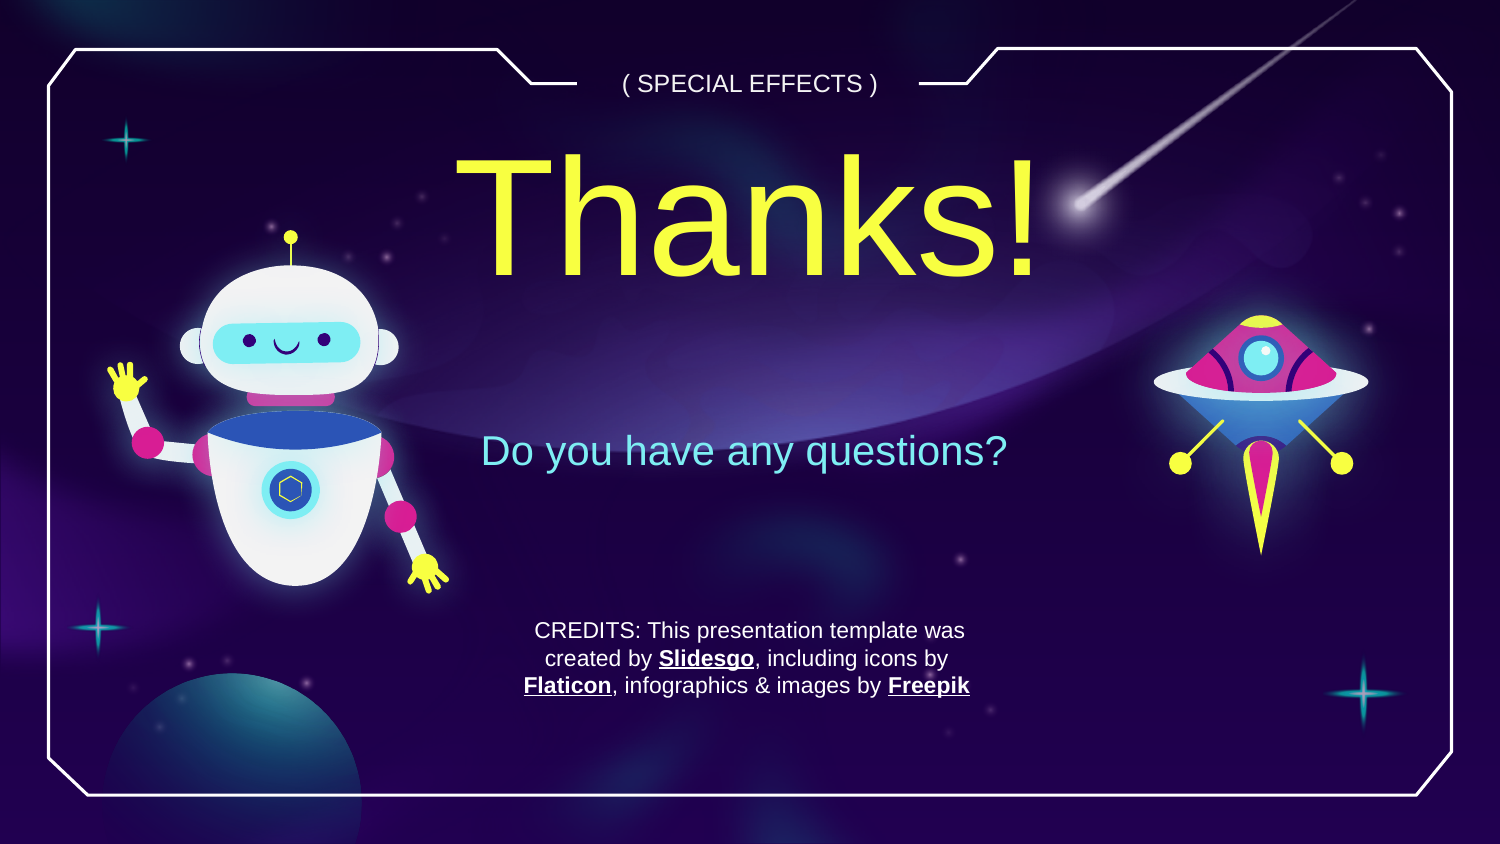

( SPECIAL EFFECTS )
# Thanks!

Do you have any questions?